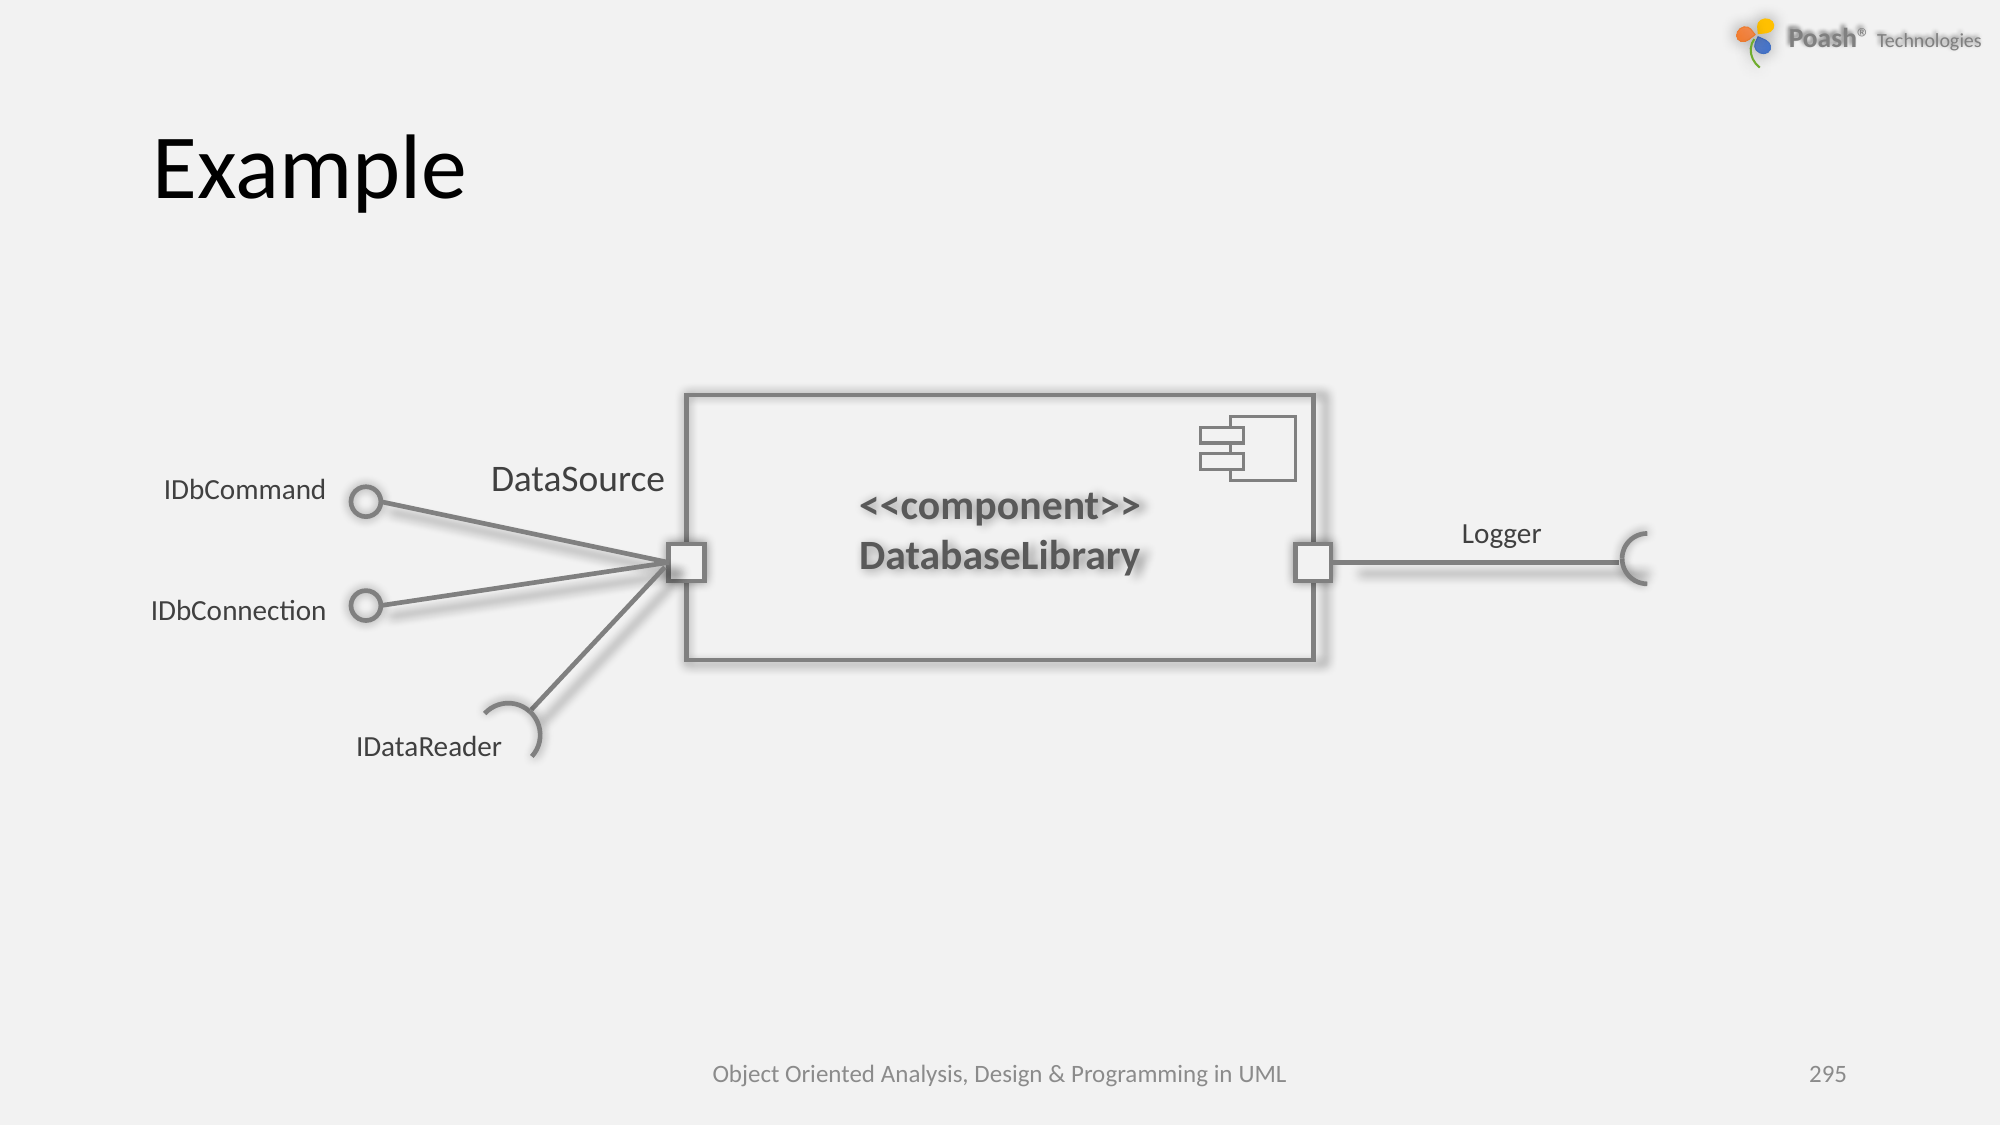

# Example
<<component>>
DatabaseLibrary

DataSource
IDbCommand

Logger

IDbConnection

IDataReader
Object Oriented Analysis, Design & Programming in UML
295